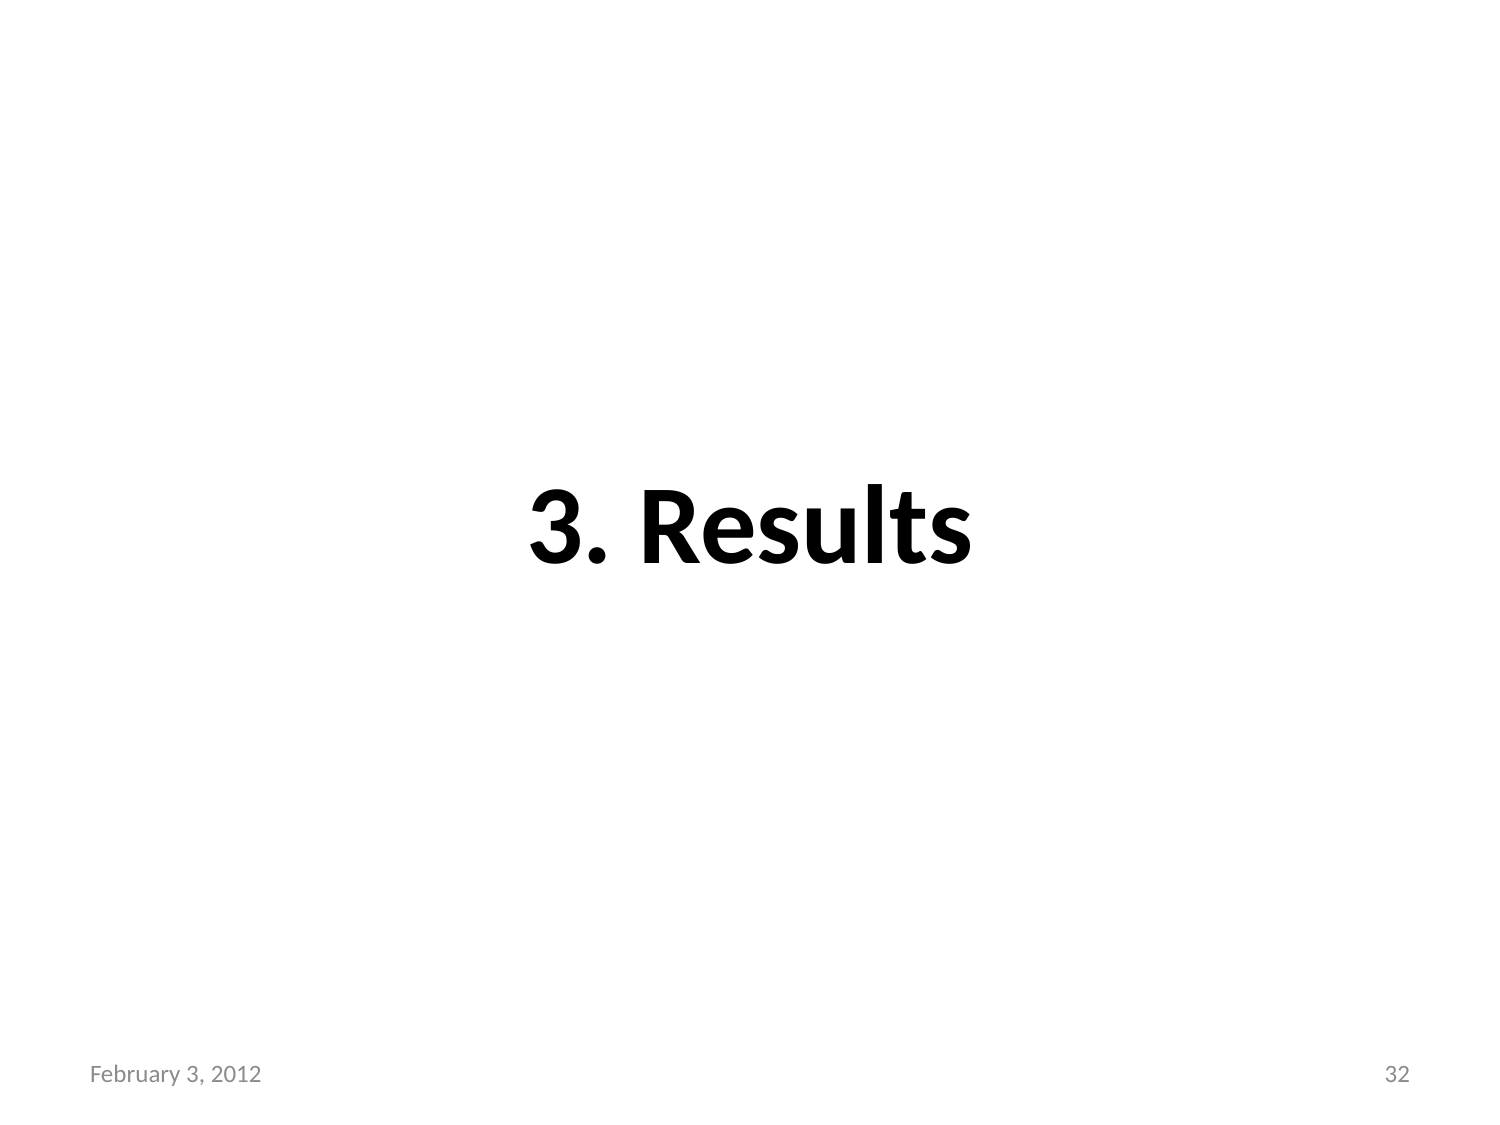

# 3. Results
February 3, 2012
32